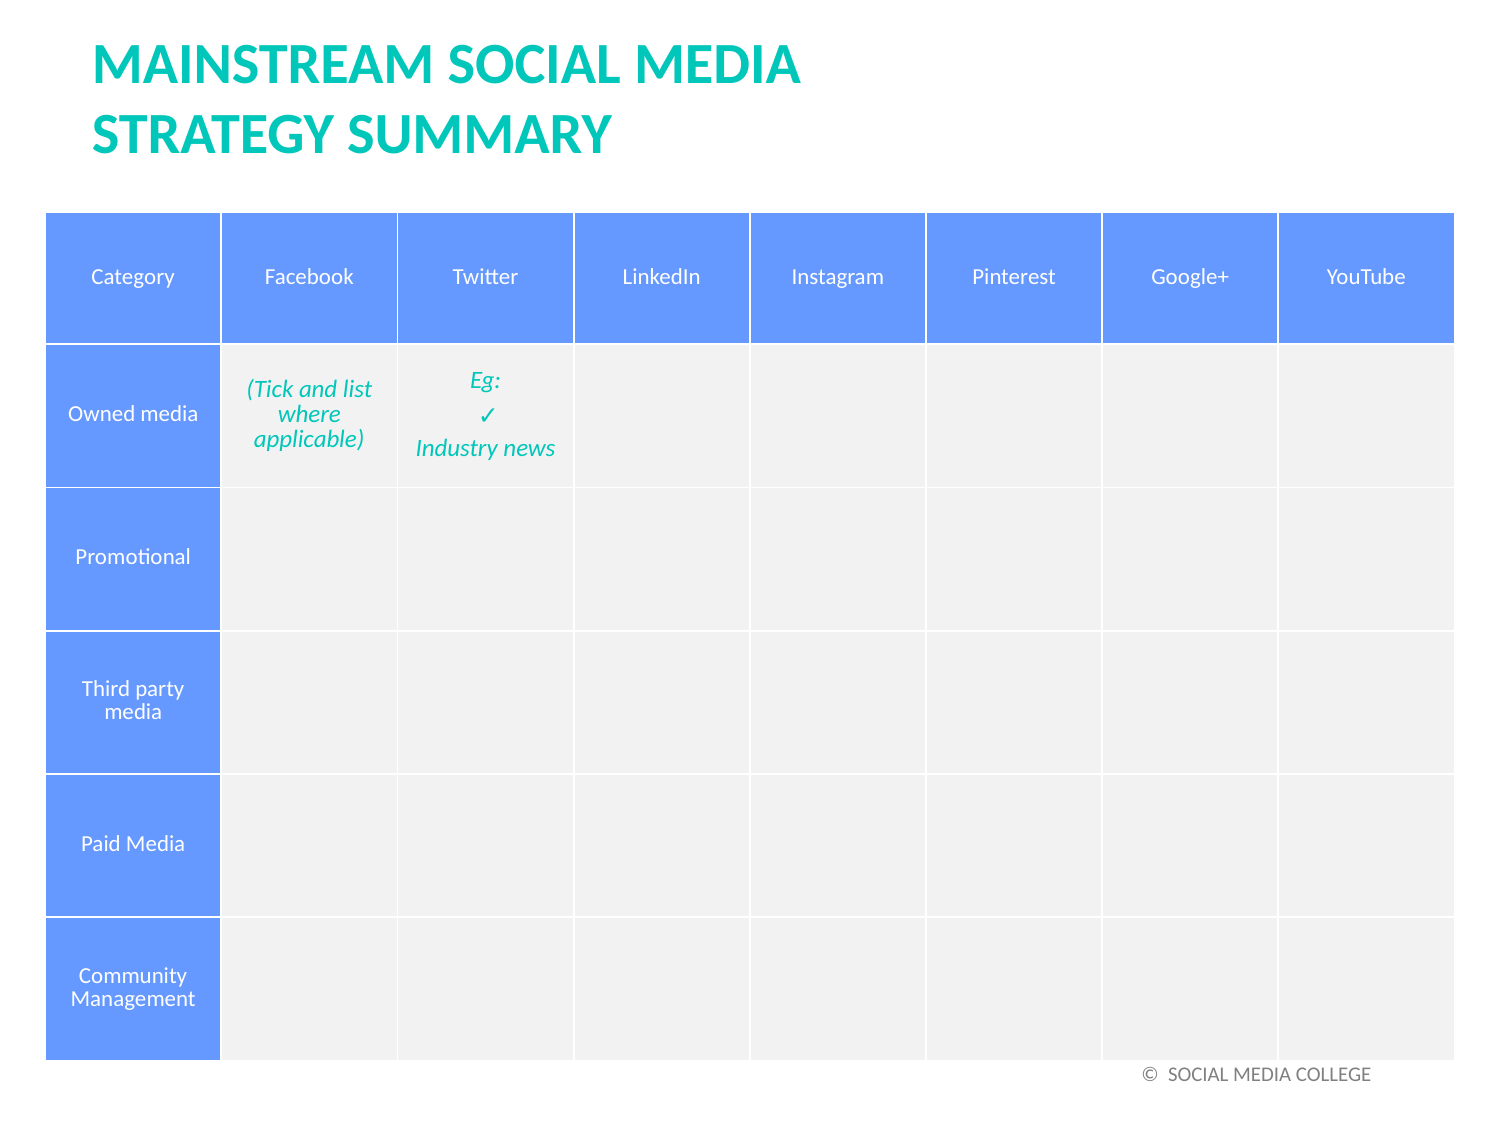

MAINSTREAM SOCIAL MEDIA
STRATEGY SUMMARY
| Category | Facebook | Twitter | LinkedIn | Instagram | Pinterest | Google+ | YouTube |
| --- | --- | --- | --- | --- | --- | --- | --- |
| Owned media | (Tick and list where applicable) | Eg: ✓ Industry news |  |  |  |  |  |
| Promotional |  |  |  |  |  |  |  |
| Third party media |  |  |  |  |  |  |  |
| Paid Media |  |  |  |  |  |  |  |
| Community Management |  |  |  |  |  |  |  |
 ©  SOCIAL MEDIA COLLEGE